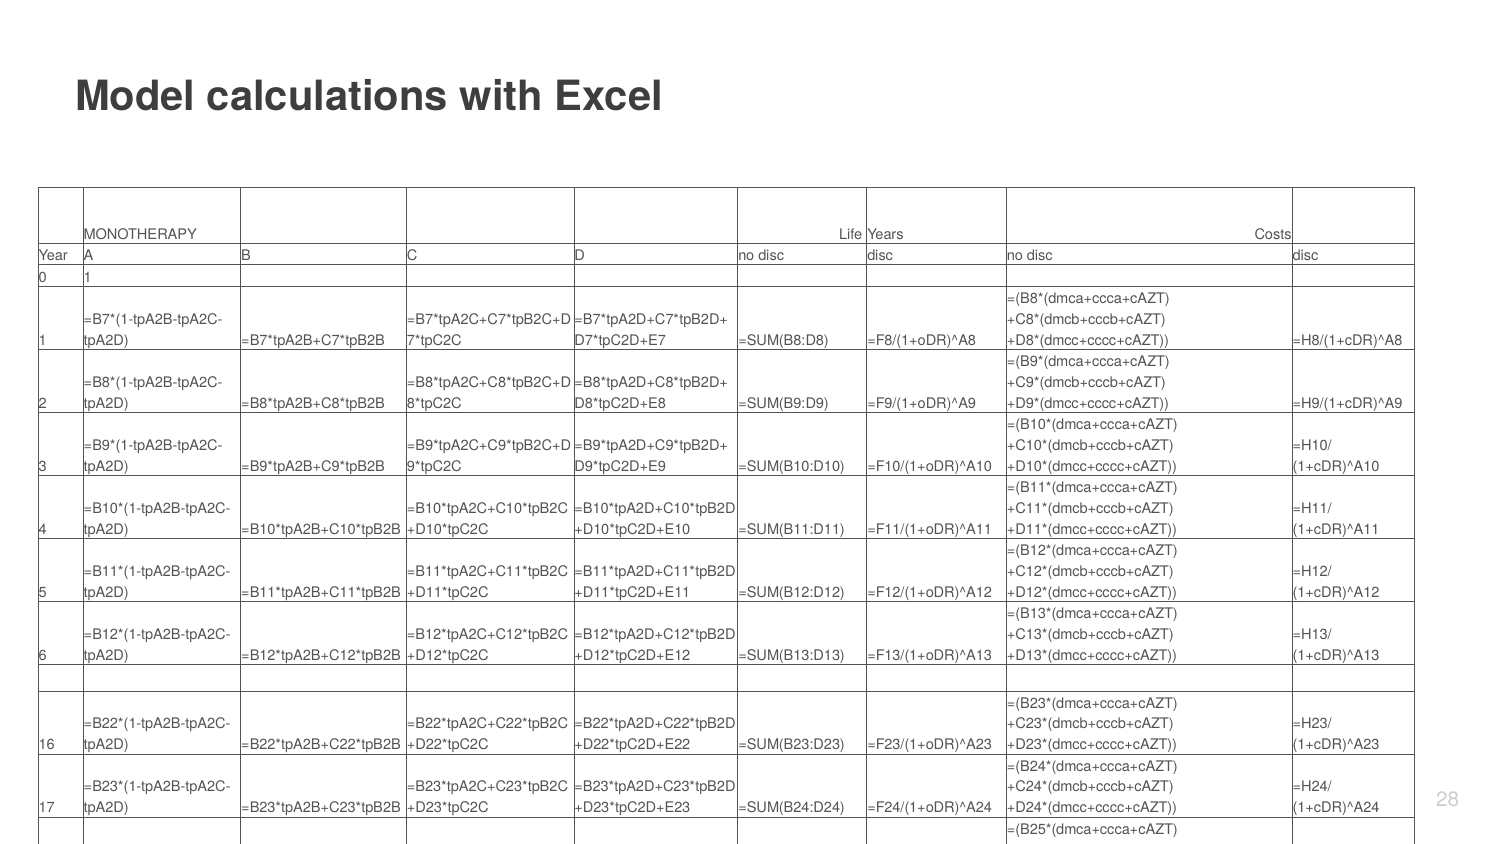

# Model calculations with Excel
|  | MONOTHERAPY |  |  |  | Life | Years | Costs |  |
| --- | --- | --- | --- | --- | --- | --- | --- | --- |
| Year | A | B | C | D | no disc | disc | no disc | disc |
| 0 | 1 |  |  |  |  |  |  |  |
| 1 | =B7\*(1-tpA2B-tpA2C-tpA2D) | =B7\*tpA2B+C7\*tpB2B | =B7\*tpA2C+C7\*tpB2C+D7\*tpC2C | =B7\*tpA2D+C7\*tpB2D+D7\*tpC2D+E7 | =SUM(B8:D8) | =F8/(1+oDR)^A8 | =(B8\*(dmca+ccca+cAZT)+C8\*(dmcb+cccb+cAZT)+D8\*(dmcc+cccc+cAZT)) | =H8/(1+cDR)^A8 |
| 2 | =B8\*(1-tpA2B-tpA2C-tpA2D) | =B8\*tpA2B+C8\*tpB2B | =B8\*tpA2C+C8\*tpB2C+D8\*tpC2C | =B8\*tpA2D+C8\*tpB2D+D8\*tpC2D+E8 | =SUM(B9:D9) | =F9/(1+oDR)^A9 | =(B9\*(dmca+ccca+cAZT)+C9\*(dmcb+cccb+cAZT)+D9\*(dmcc+cccc+cAZT)) | =H9/(1+cDR)^A9 |
| 3 | =B9\*(1-tpA2B-tpA2C-tpA2D) | =B9\*tpA2B+C9\*tpB2B | =B9\*tpA2C+C9\*tpB2C+D9\*tpC2C | =B9\*tpA2D+C9\*tpB2D+D9\*tpC2D+E9 | =SUM(B10:D10) | =F10/(1+oDR)^A10 | =(B10\*(dmca+ccca+cAZT)+C10\*(dmcb+cccb+cAZT)+D10\*(dmcc+cccc+cAZT)) | =H10/(1+cDR)^A10 |
| 4 | =B10\*(1-tpA2B-tpA2C-tpA2D) | =B10\*tpA2B+C10\*tpB2B | =B10\*tpA2C+C10\*tpB2C+D10\*tpC2C | =B10\*tpA2D+C10\*tpB2D+D10\*tpC2D+E10 | =SUM(B11:D11) | =F11/(1+oDR)^A11 | =(B11\*(dmca+ccca+cAZT)+C11\*(dmcb+cccb+cAZT)+D11\*(dmcc+cccc+cAZT)) | =H11/(1+cDR)^A11 |
| 5 | =B11\*(1-tpA2B-tpA2C-tpA2D) | =B11\*tpA2B+C11\*tpB2B | =B11\*tpA2C+C11\*tpB2C+D11\*tpC2C | =B11\*tpA2D+C11\*tpB2D+D11\*tpC2D+E11 | =SUM(B12:D12) | =F12/(1+oDR)^A12 | =(B12\*(dmca+ccca+cAZT)+C12\*(dmcb+cccb+cAZT)+D12\*(dmcc+cccc+cAZT)) | =H12/(1+cDR)^A12 |
| 6 | =B12\*(1-tpA2B-tpA2C-tpA2D) | =B12\*tpA2B+C12\*tpB2B | =B12\*tpA2C+C12\*tpB2C+D12\*tpC2C | =B12\*tpA2D+C12\*tpB2D+D12\*tpC2D+E12 | =SUM(B13:D13) | =F13/(1+oDR)^A13 | =(B13\*(dmca+ccca+cAZT)+C13\*(dmcb+cccb+cAZT)+D13\*(dmcc+cccc+cAZT)) | =H13/(1+cDR)^A13 |
|  |  |  |  |  |  |  |  |  |
| 16 | =B22\*(1-tpA2B-tpA2C-tpA2D) | =B22\*tpA2B+C22\*tpB2B | =B22\*tpA2C+C22\*tpB2C+D22\*tpC2C | =B22\*tpA2D+C22\*tpB2D+D22\*tpC2D+E22 | =SUM(B23:D23) | =F23/(1+oDR)^A23 | =(B23\*(dmca+ccca+cAZT)+C23\*(dmcb+cccb+cAZT)+D23\*(dmcc+cccc+cAZT)) | =H23/(1+cDR)^A23 |
| 17 | =B23\*(1-tpA2B-tpA2C-tpA2D) | =B23\*tpA2B+C23\*tpB2B | =B23\*tpA2C+C23\*tpB2C+D23\*tpC2C | =B23\*tpA2D+C23\*tpB2D+D23\*tpC2D+E23 | =SUM(B24:D24) | =F24/(1+oDR)^A24 | =(B24\*(dmca+ccca+cAZT)+C24\*(dmcb+cccb+cAZT)+D24\*(dmcc+cccc+cAZT)) | =H24/(1+cDR)^A24 |
| 18 | =B24\*(1-tpA2B-tpA2C-tpA2D) | =B24\*tpA2B+C24\*tpB2B | =B24\*tpA2C+C24\*tpB2C+D24\*tpC2C | =B24\*tpA2D+C24\*tpB2D+D24\*tpC2D+E24 | =SUM(B25:D25) | =F25/(1+oDR)^A25 | =(B25\*(dmca+ccca+cAZT)+C25\*(dmcb+cccb+cAZT)+D25\*(dmcc+cccc+cAZT)) | =H25/(1+cDR)^A25 |
| 19 | =B25\*(1-tpA2B-tpA2C-tpA2D) | =B25\*tpA2B+C25\*tpB2B | =B25\*tpA2C+C25\*tpB2C+D25\*tpC2C | =B25\*tpA2D+C25\*tpB2D+D25\*tpC2D+E25 | =SUM(B26:D26) | =F26/(1+oDR)^A26 | =(B26\*(dmca+ccca+cAZT)+C26\*(dmcb+cccb+cAZT)+D26\*(dmcc+cccc+cAZT)) | =H26/(1+cDR)^A26 |
| 20 | =B26\*(1-tpA2B-tpA2C-tpA2D) | =B26\*tpA2B+C26\*tpB2B | =B26\*tpA2C+C26\*tpB2C+D26\*tpC2C | =B26\*tpA2D+C26\*tpB2D+D26\*tpC2D+E26 | =SUM(B27:D27) | =F27/(1+oDR)^A27 | =(B27\*(dmca+ccca+cAZT)+C27\*(dmcb+cccb+cAZT)+D27\*(dmcc+cccc+cAZT)) | =H27/(1+cDR)^A27 |
|  |  |  |  |  |  |  |  |  |
|  |  |  |  |  | =SUM(F8:F27) | =SUM(G8:G27) | =SUM(H8:H27) | =SUM(I8:I27) |
28